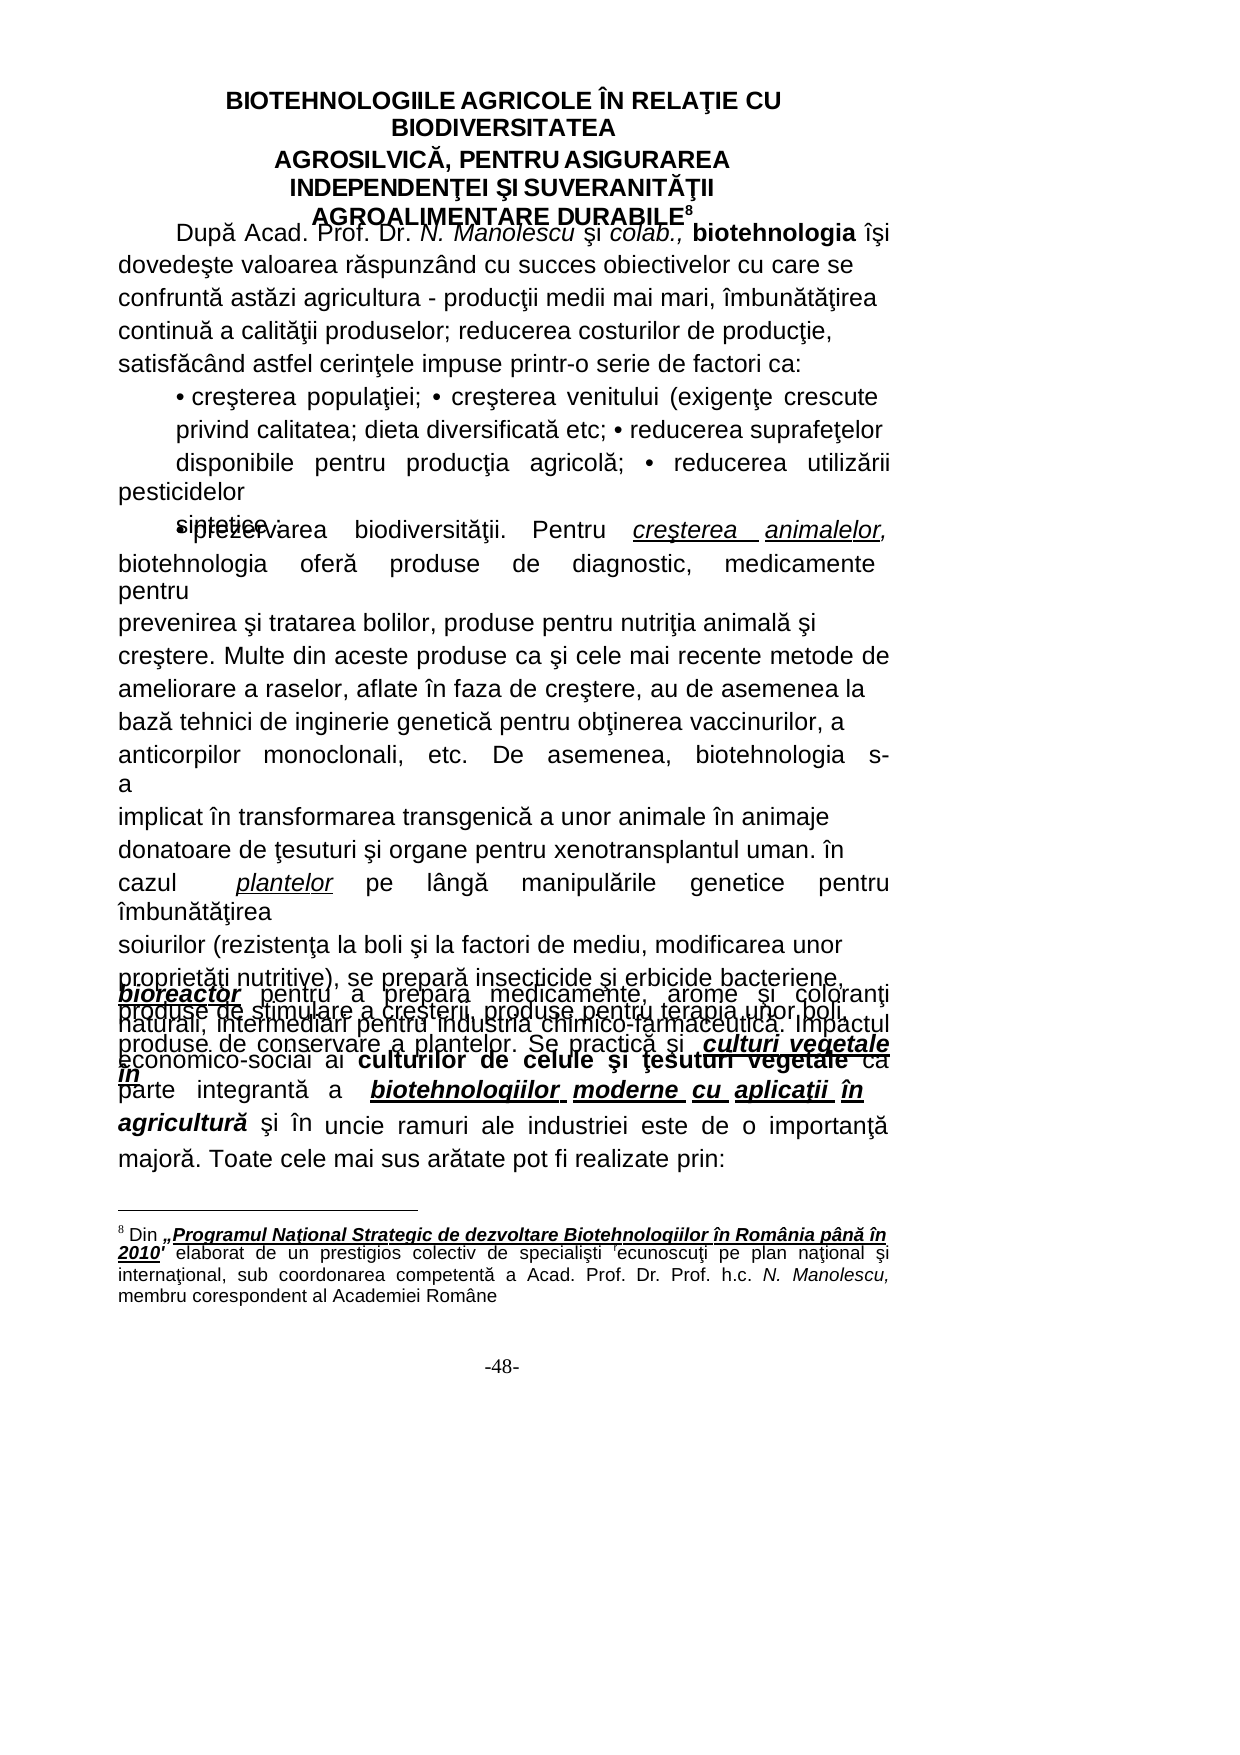

BIOTEHNOLOGIILE AGRICOLE ÎN RELAŢIE CU BIODIVERSITATEA
AGROSILVICĂ, PENTRU ASIGURAREA INDEPENDENŢEI ŞI SUVERANITĂŢII AGROALIMENTARE DURABILE8
După Acad. Prof. Dr. N. Manolescu şi colab., biotehnologia îşi
dovedeşte valoarea răspunzând cu succes obiectivelor cu care se
confruntă astăzi agricultura - producţii medii mai mari, îmbunătăţirea
continuă a calităţii produselor; reducerea costurilor de producţie,
satisfăcând astfel cerinţele impuse printr-o serie de factori ca:
• creşterea populaţiei; • creşterea venitului (exigenţe crescute
privind calitatea; dieta diversificată etc; • reducerea suprafeţelor
disponibile pentru producţia agricolă; • reducerea utilizării pesticidelor
sintetice ;

• prezervarea   biodiversităţii.
Pentru
creşterea   animalelor,
biotehnologia  oferă  produse  de  diagnostic,  medicamente  pentru
prevenirea şi tratarea bolilor, produse pentru nutriţia animală şi
creştere. Multe din aceste produse ca şi cele mai recente metode de
ameliorare a raselor, aflate în faza de creştere, au de asemenea la
bază tehnici de inginerie genetică pentru obţinerea vaccinurilor, a
anticorpilor  monoclonali,   etc.   De   asemenea,   biotehnologia   s-a
implicat în transformarea transgenică a unor animale în animaje
donatoare de ţesuturi şi organe pentru xenotransplantul uman. în
cazul  plantelor pe lângă manipulările genetice pentru îmbunătăţirea
soiurilor (rezistenţa la boli şi la factori de mediu, modificarea unor
proprietăţi nutritive), se prepară insecticide şi erbicide bacteriene,
produse de stimulare a creşterii, produse pentru terapia unor boli,
produse de conservare a plantelor. Se practică şi  culturi vegetale în
bioreactor  pentru  a  prepara  medicamente,  arome  şi  coloranţi
naturali, intermediari pentru industria chimico-farmaceutică. Impactul
economico-sociai
parte   integrantă
agricultură şi în
ai culturilor de celule şi ţesuturi vegetale ca
a    biotehnoloqiilor moderne cu aplicaţii în

uncie ramuri ale industriei este de o importanţă
majoră. Toate cele mai sus arătate pot fi realizate prin:

8 Din „Programul Naţional Strategic de dezvoltare Biotehnoloqiilor în România până în
2010' elaborat de un prestigios colectiv de specialişti recunoscuţi pe plan naţional şi internaţional, sub coordonarea competentă a Acad. Prof. Dr. Prof. h.c. N. Manolescu, membru corespondent al Academiei Române
-48-